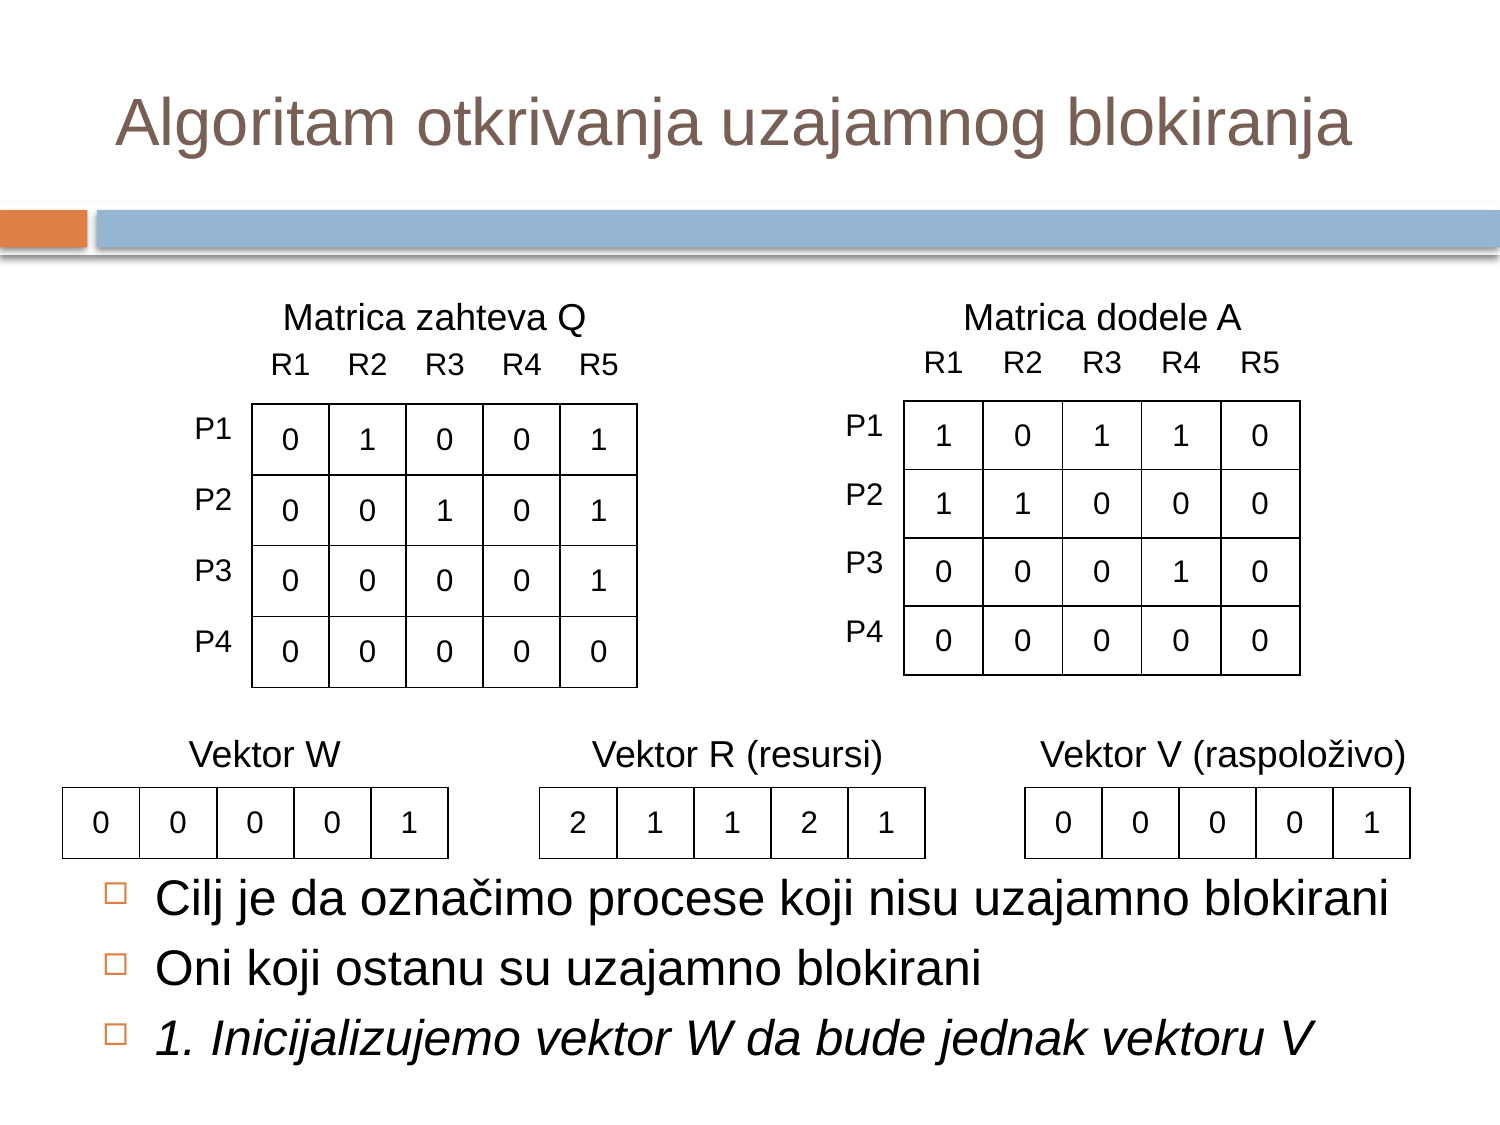

# Algoritam otkrivanja uzajamnog blokiranja
          Matrica zahteva Q                                    Matrica dodele A

       Vektor W                        Vektor R (resursi)               Vektor V (raspoloživo)

|  | R1 | R2 | R3 | R4 | R5 |
| --- | --- | --- | --- | --- | --- |
| P1 | 0 | 1 | 0 | 0 | 1 |
| P2 | 0 | 0 | 1 | 0 | 1 |
| P3 | 0 | 0 | 0 | 0 | 1 |
| P4 | 0 | 0 | 0 | 0 | 0 |
|  | R1 | R2 | R3 | R4 | R5 |
| --- | --- | --- | --- | --- | --- |
| P1 | 1 | 0 | 1 | 1 | 0 |
| P2 | 1 | 1 | 0 | 0 | 0 |
| P3 | 0 | 0 | 0 | 1 | 0 |
| P4 | 0 | 0 | 0 | 0 | 0 |
| 0 | 0 | 0 | 0 | 1 |
| --- | --- | --- | --- | --- |
| 2 | 1 | 1 | 2 | 1 |
| --- | --- | --- | --- | --- |
| 0 | 0 | 0 | 0 | 1 |
| --- | --- | --- | --- | --- |
Cilj je da označimo procese koji nisu uzajamno blokirani
Oni koji ostanu su uzajamno blokirani
1. Inicijalizujemo vektor W da bude jednak vektoru V